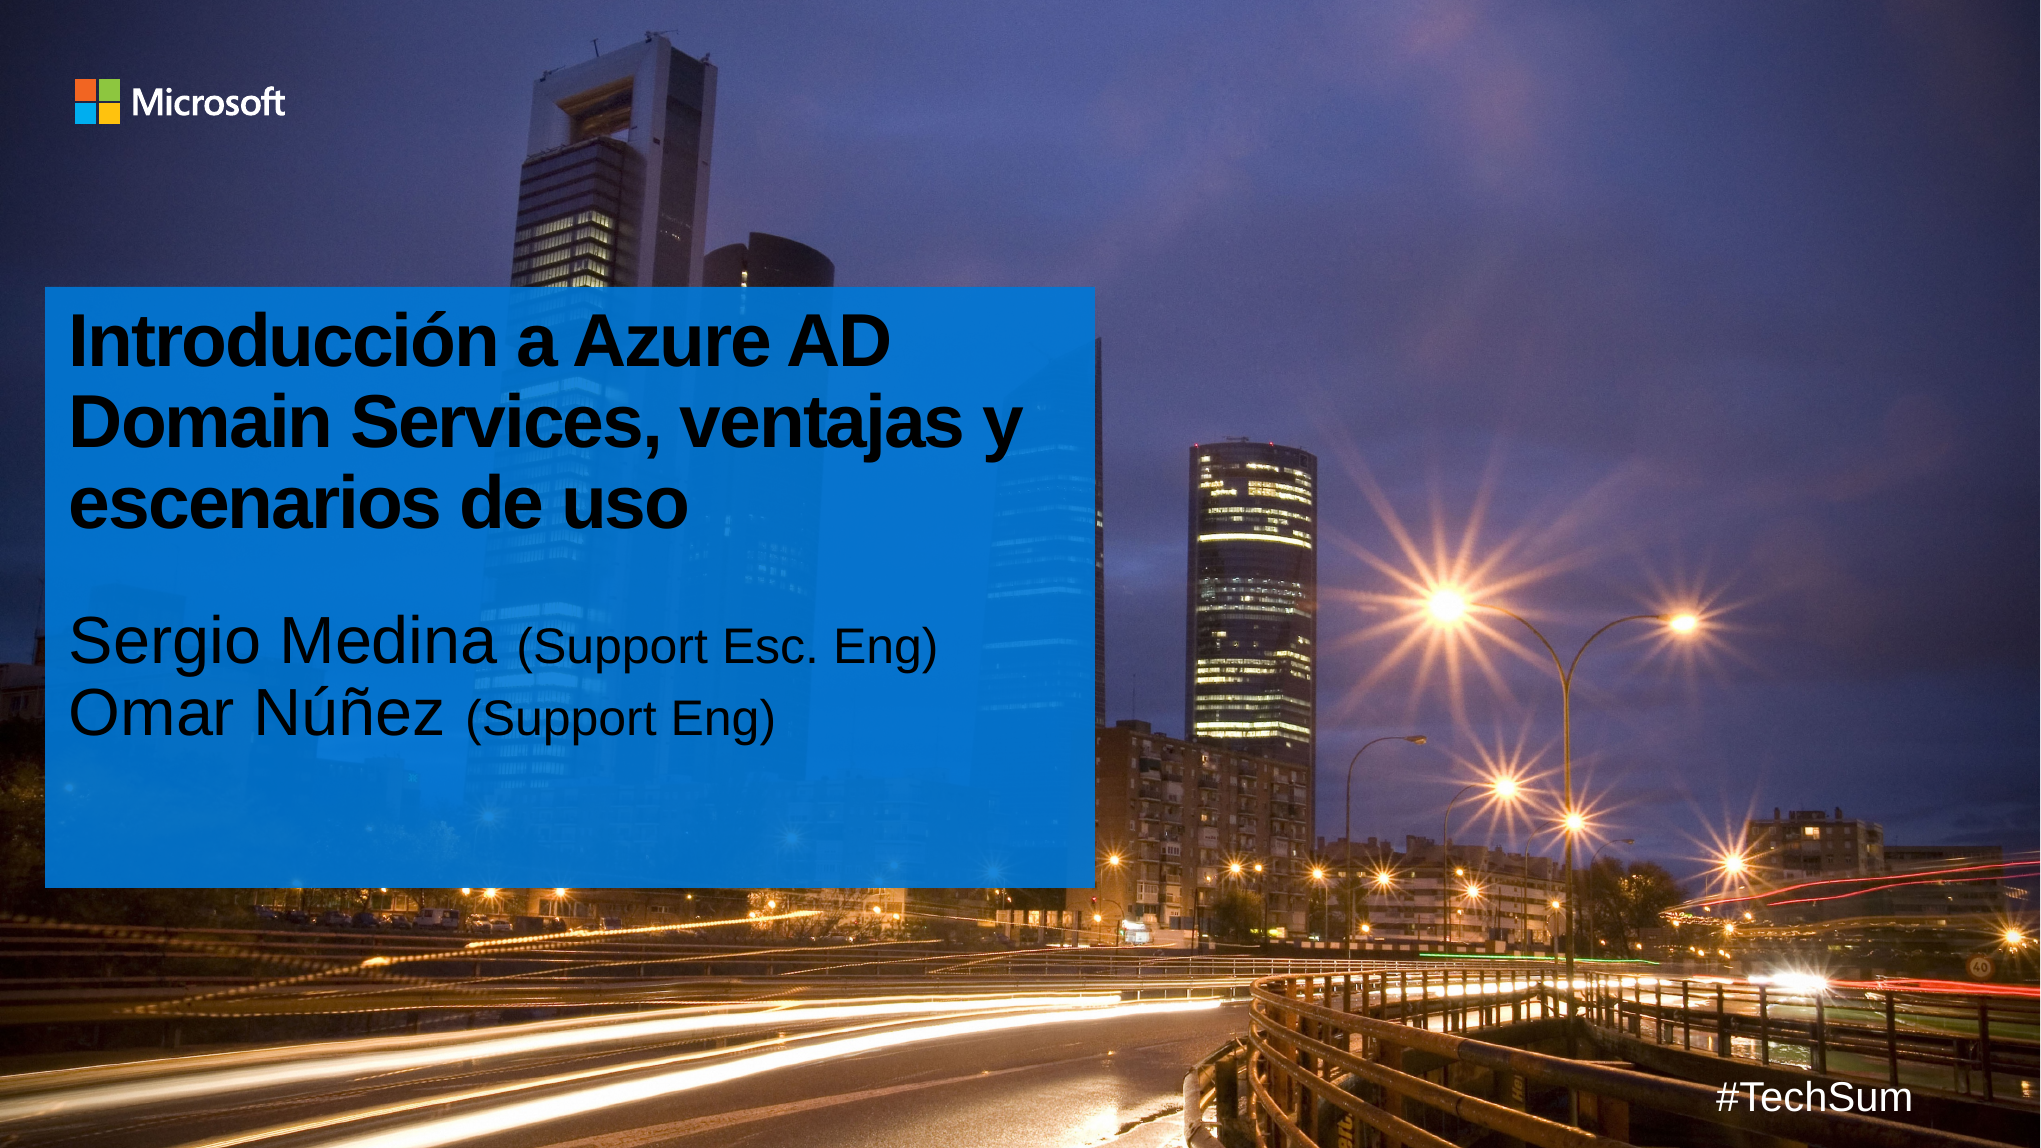

# Introducción a Azure AD Domain Services, ventajas y escenarios de uso
Sergio Medina (Support Esc. Eng)
Omar Núñez (Support Eng)